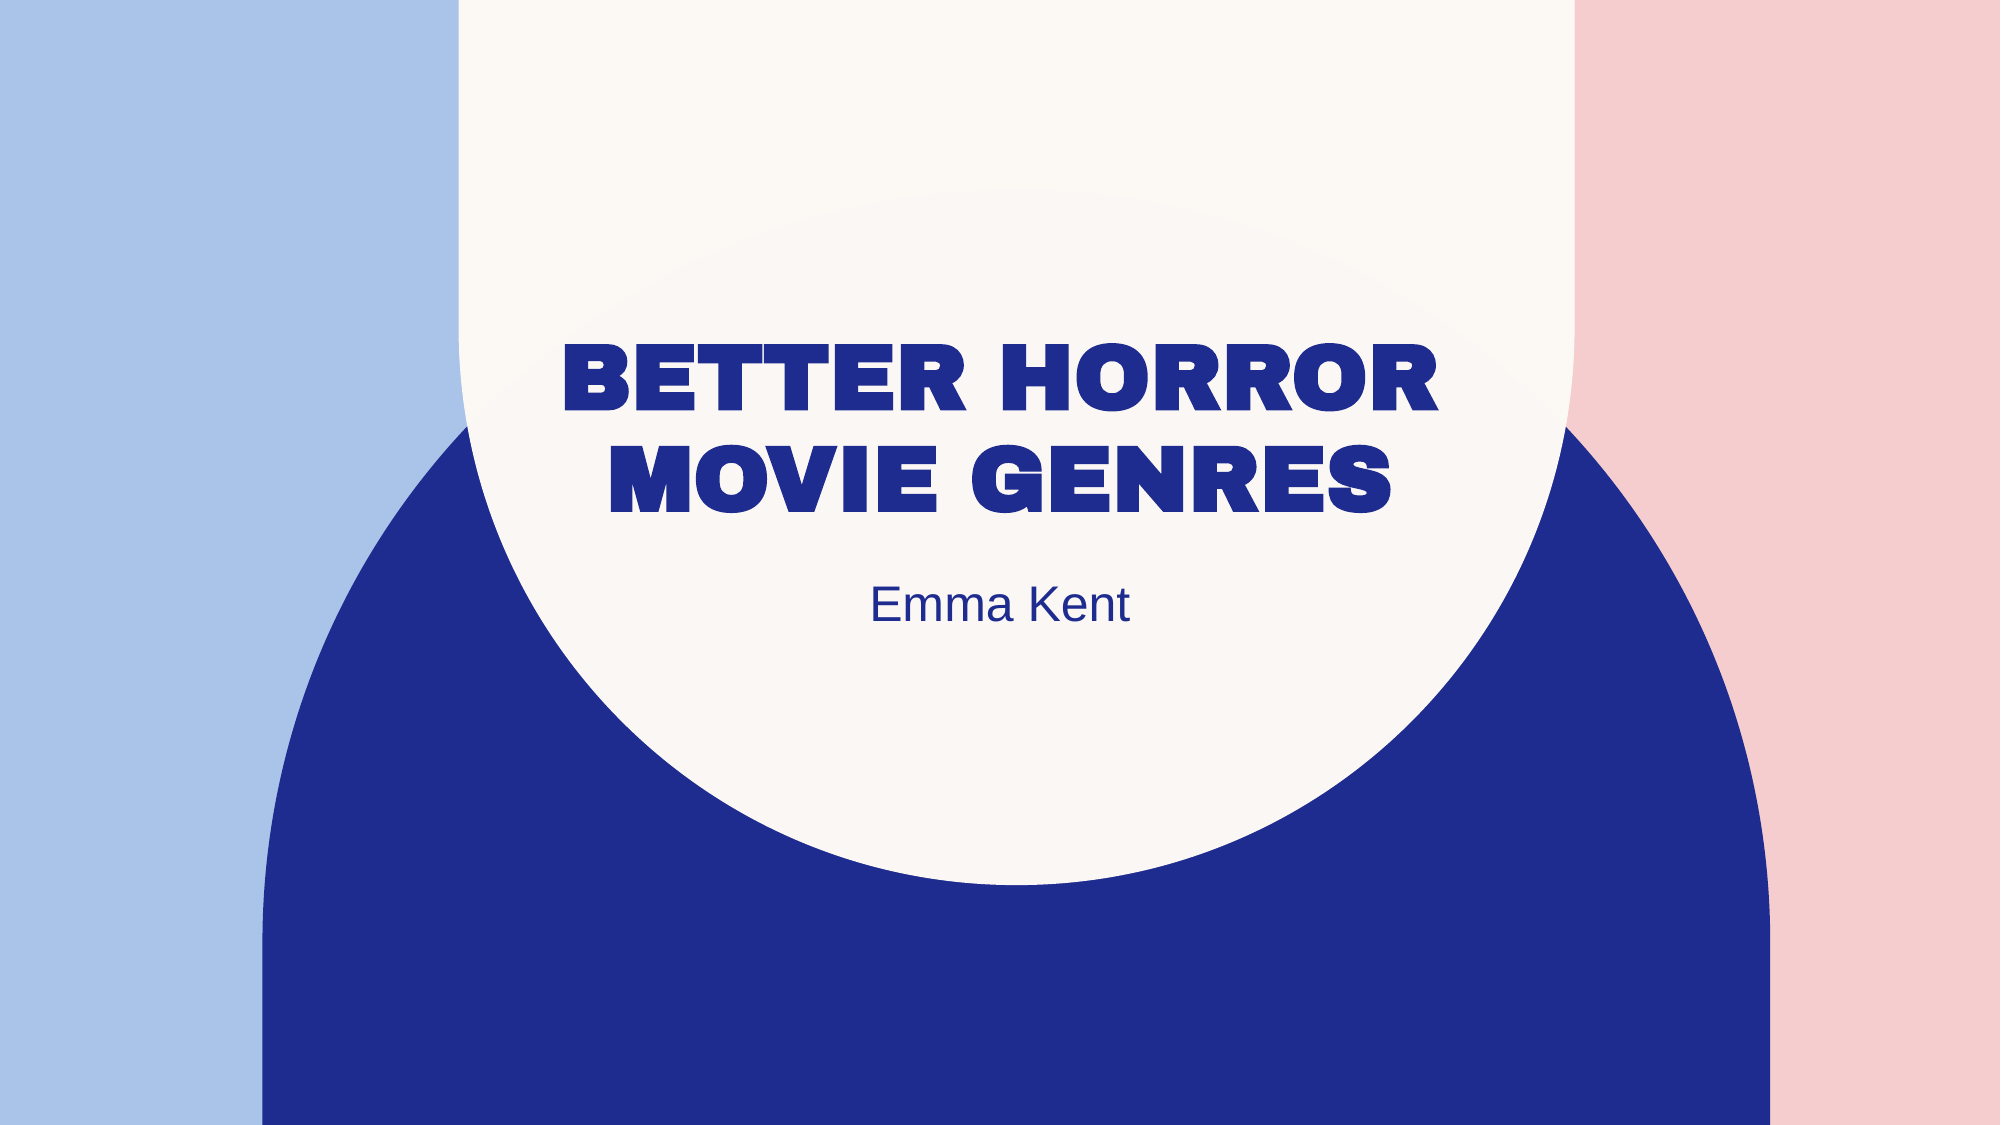

# Better Horror Movie Genres
Emma Kent